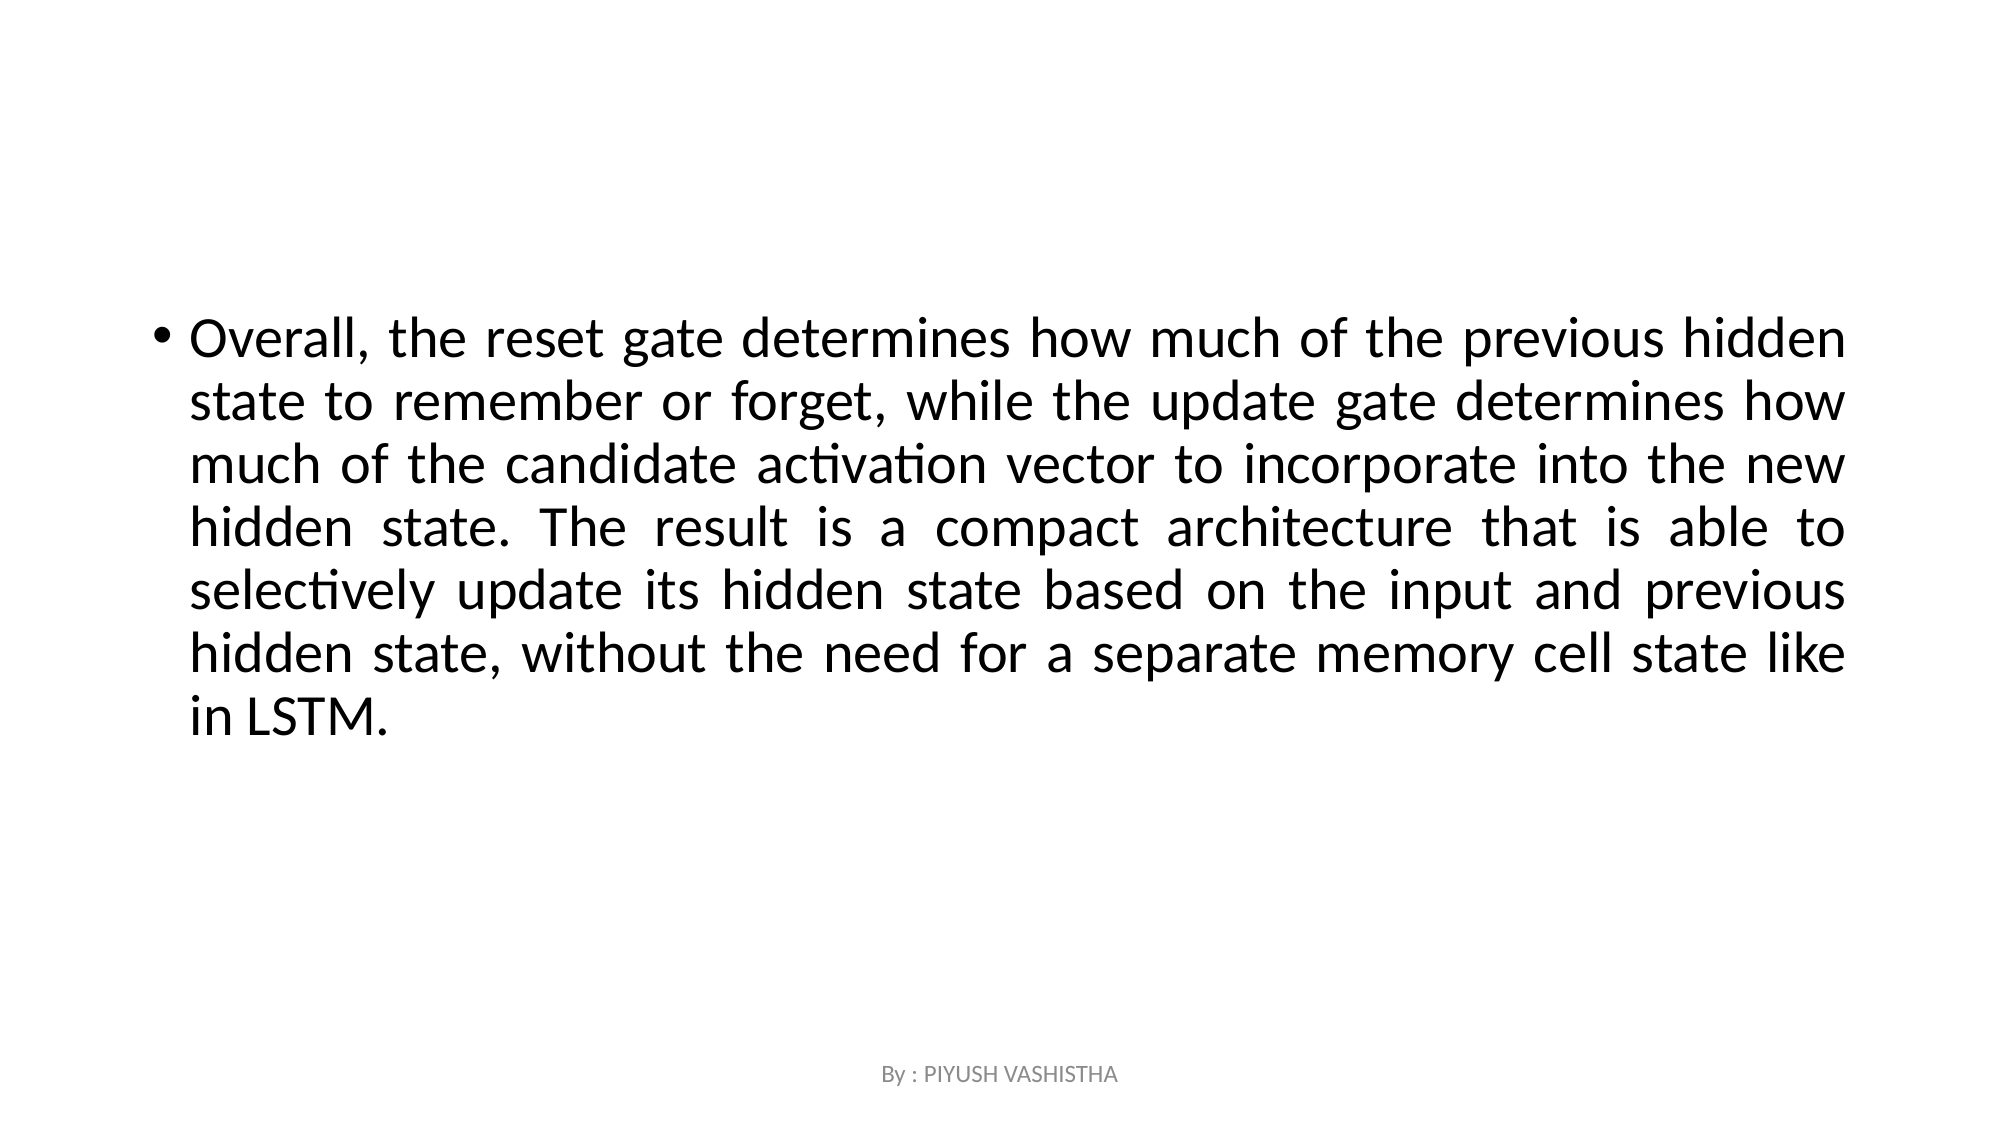

#
Overall, the reset gate determines how much of the previous hidden state to remember or forget, while the update gate determines how much of the candidate activation vector to incorporate into the new hidden state. The result is a compact architecture that is able to selectively update its hidden state based on the input and previous hidden state, without the need for a separate memory cell state like in LSTM.
By : PIYUSH VASHISTHA